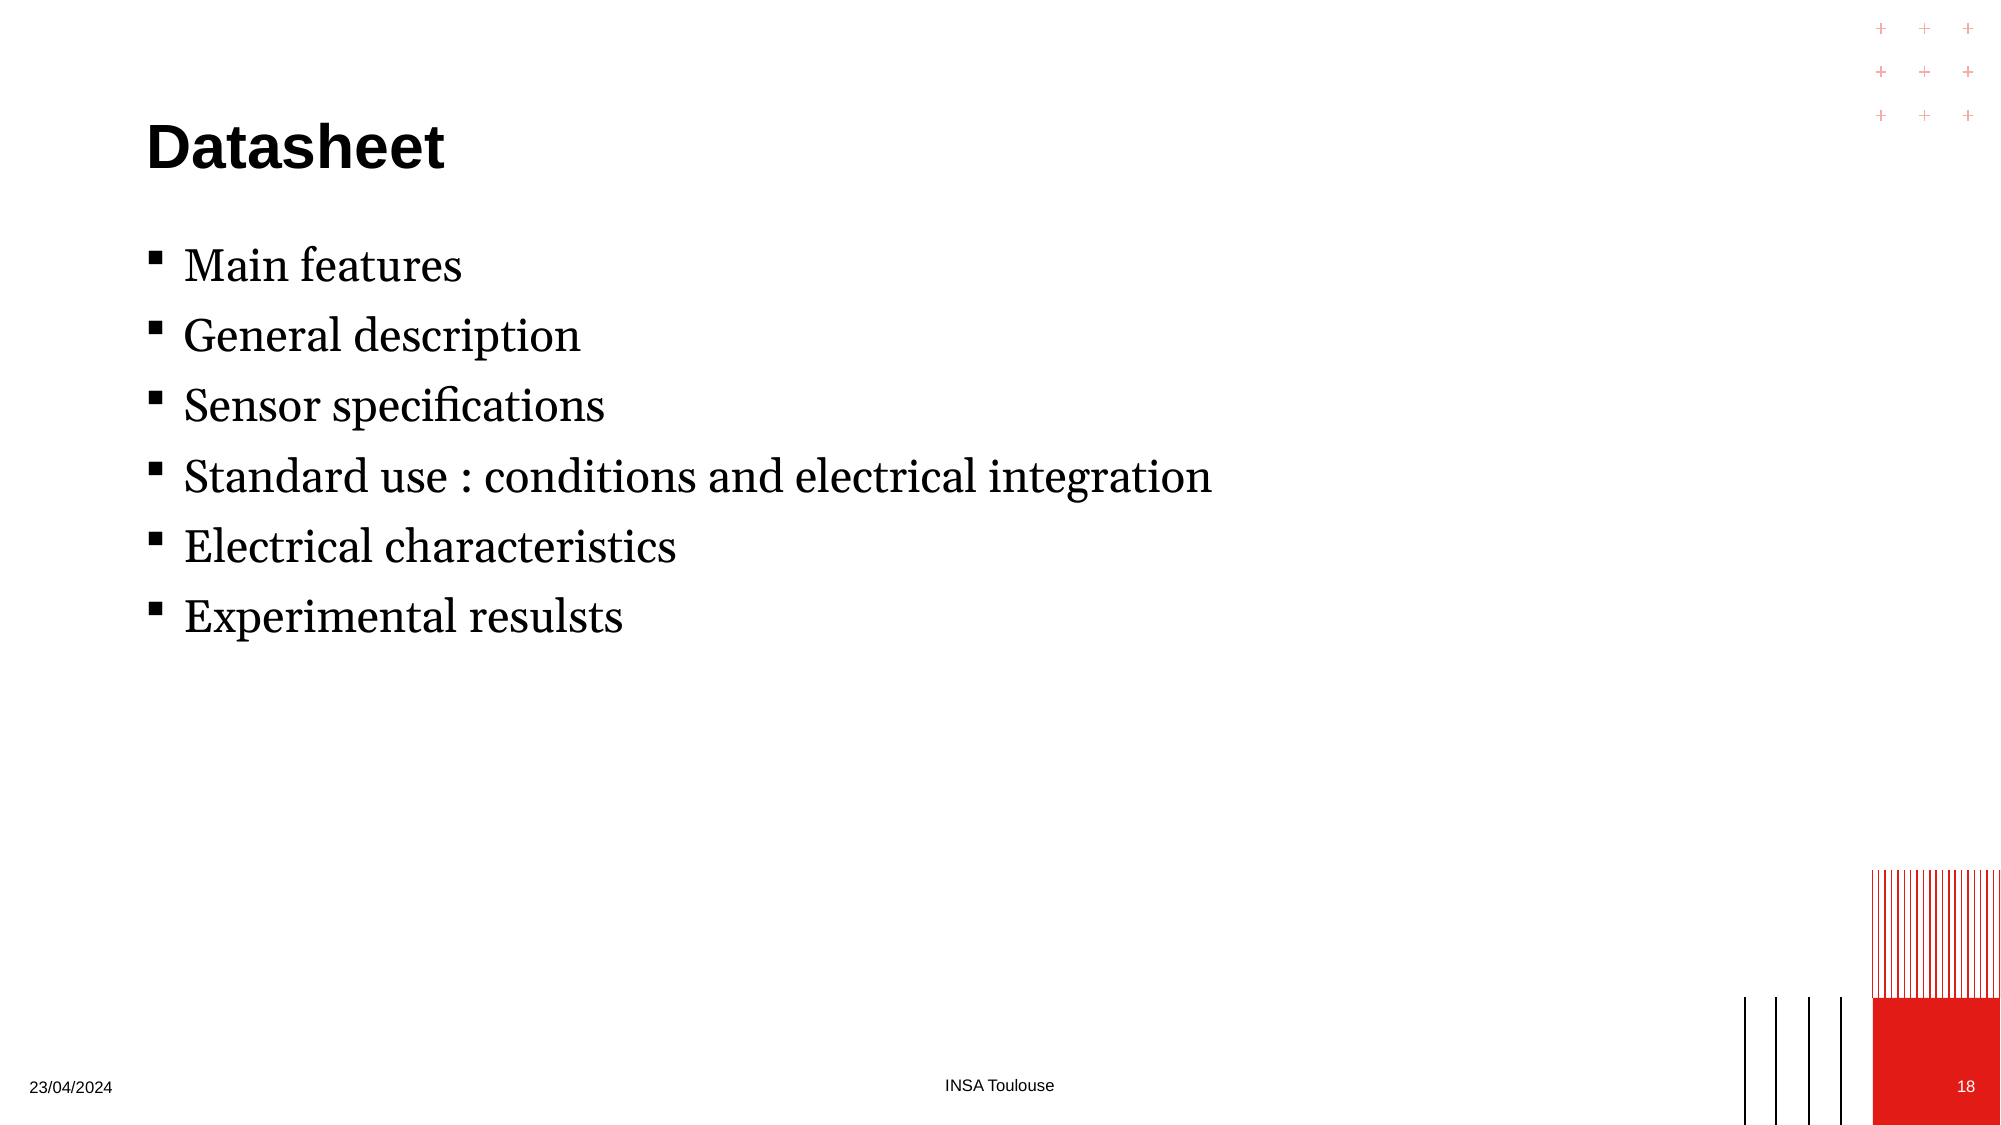

# Datasheet
Main features
General description
Sensor specifications
Standard use : conditions and electrical integration
Electrical characteristics
Experimental resulsts

INSA Toulouse
18
23/04/2024